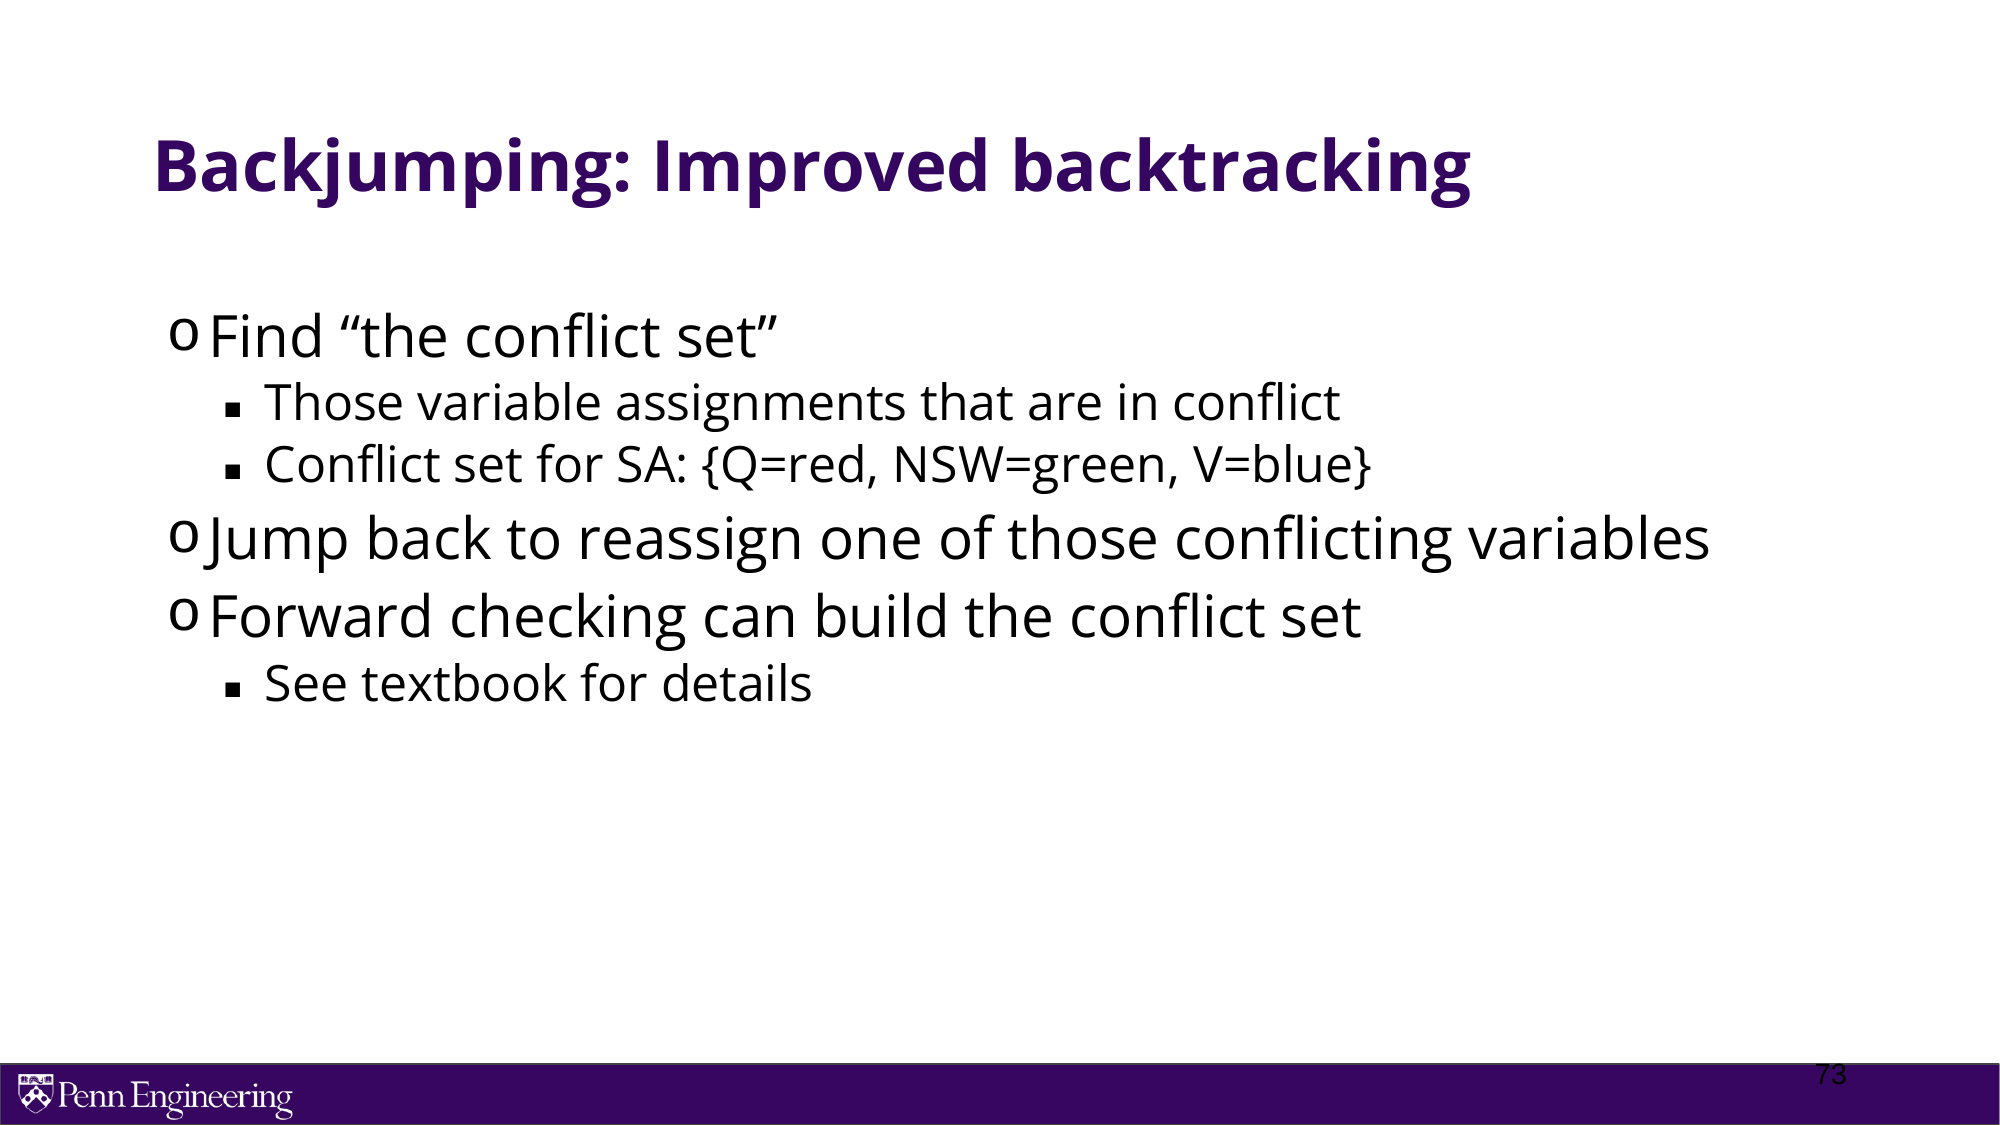

# Backjumping: Improved backtracking
Find “the conflict set”
Those variable assignments that are in conflict
Conflict set for SA: {Q=red, NSW=green, V=blue}
Jump back to reassign one of those conflicting variables
Forward checking can build the conflict set
See textbook for details

       73